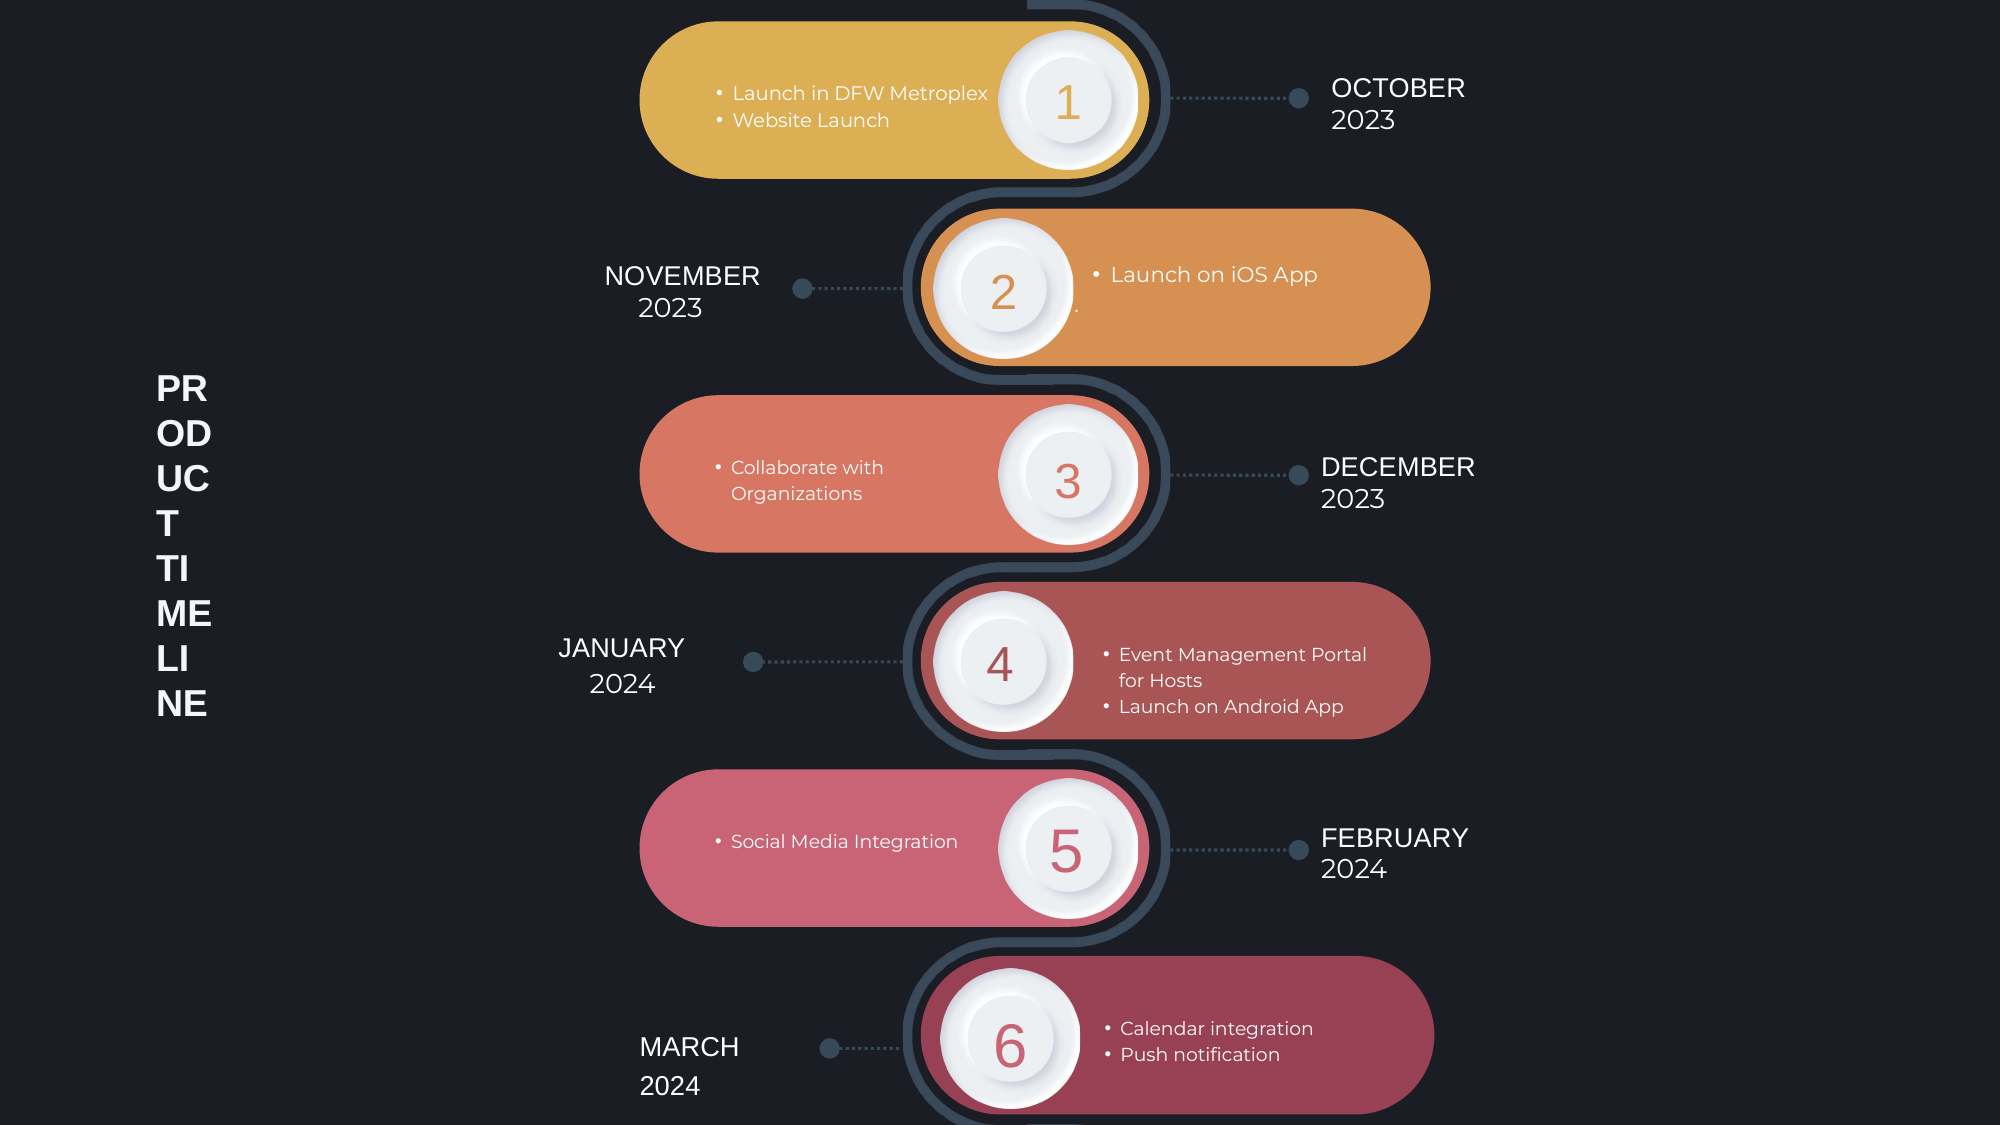

OCTOBER
1
PRODUCT TIMELINE
Launch in DFW Metroplex
Website Launch

2023

Launch on iOS App
.

NOVEMBER
2
2023

DECEMBER
3
Collaborate with Organizations

2023

JANUARY
4
Event Management Portal for Hosts
Launch on Android App
2024

5
FEBRUARY
Social Media Integration
2024

6
Calendar integration
Push notification
MARCH
2024